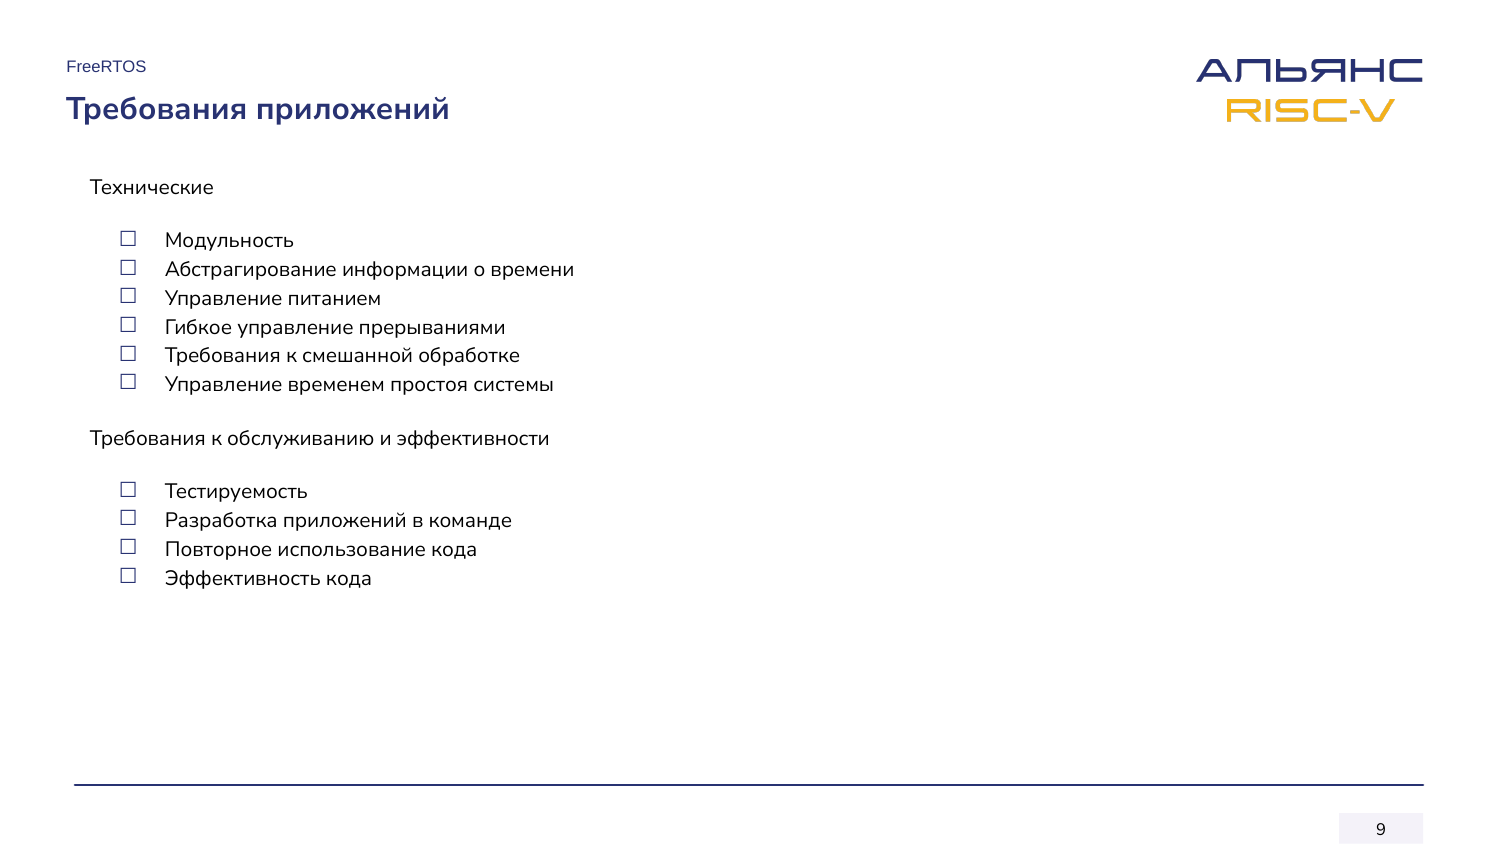

FreeRTOS
# Требования приложений
Технические
Модульность
Абстрагирование информации о времени
Управление питанием
Гибкое управление прерываниями
Требования к смешанной обработке
Управление временем простоя системы
Требования к обслуживанию и эффективности
Тестируемость
Разработка приложений в команде
Повторное использование кода
Эффективность кода